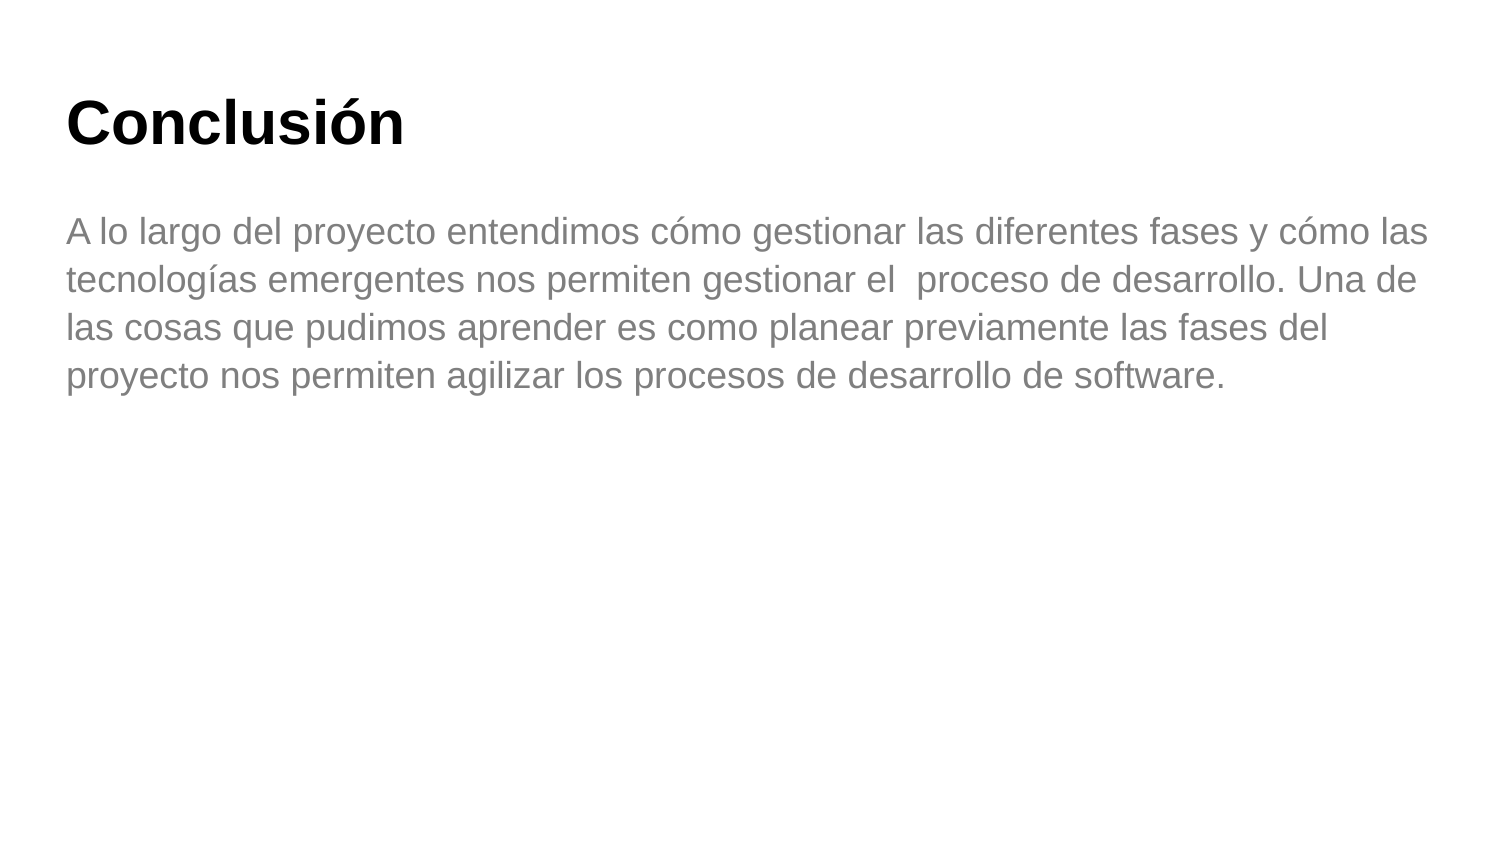

# Conclusión
A lo largo del proyecto entendimos cómo gestionar las diferentes fases y cómo las tecnologías emergentes nos permiten gestionar el  proceso de desarrollo. Una de las cosas que pudimos aprender es como planear previamente las fases del proyecto nos permiten agilizar los procesos de desarrollo de software.